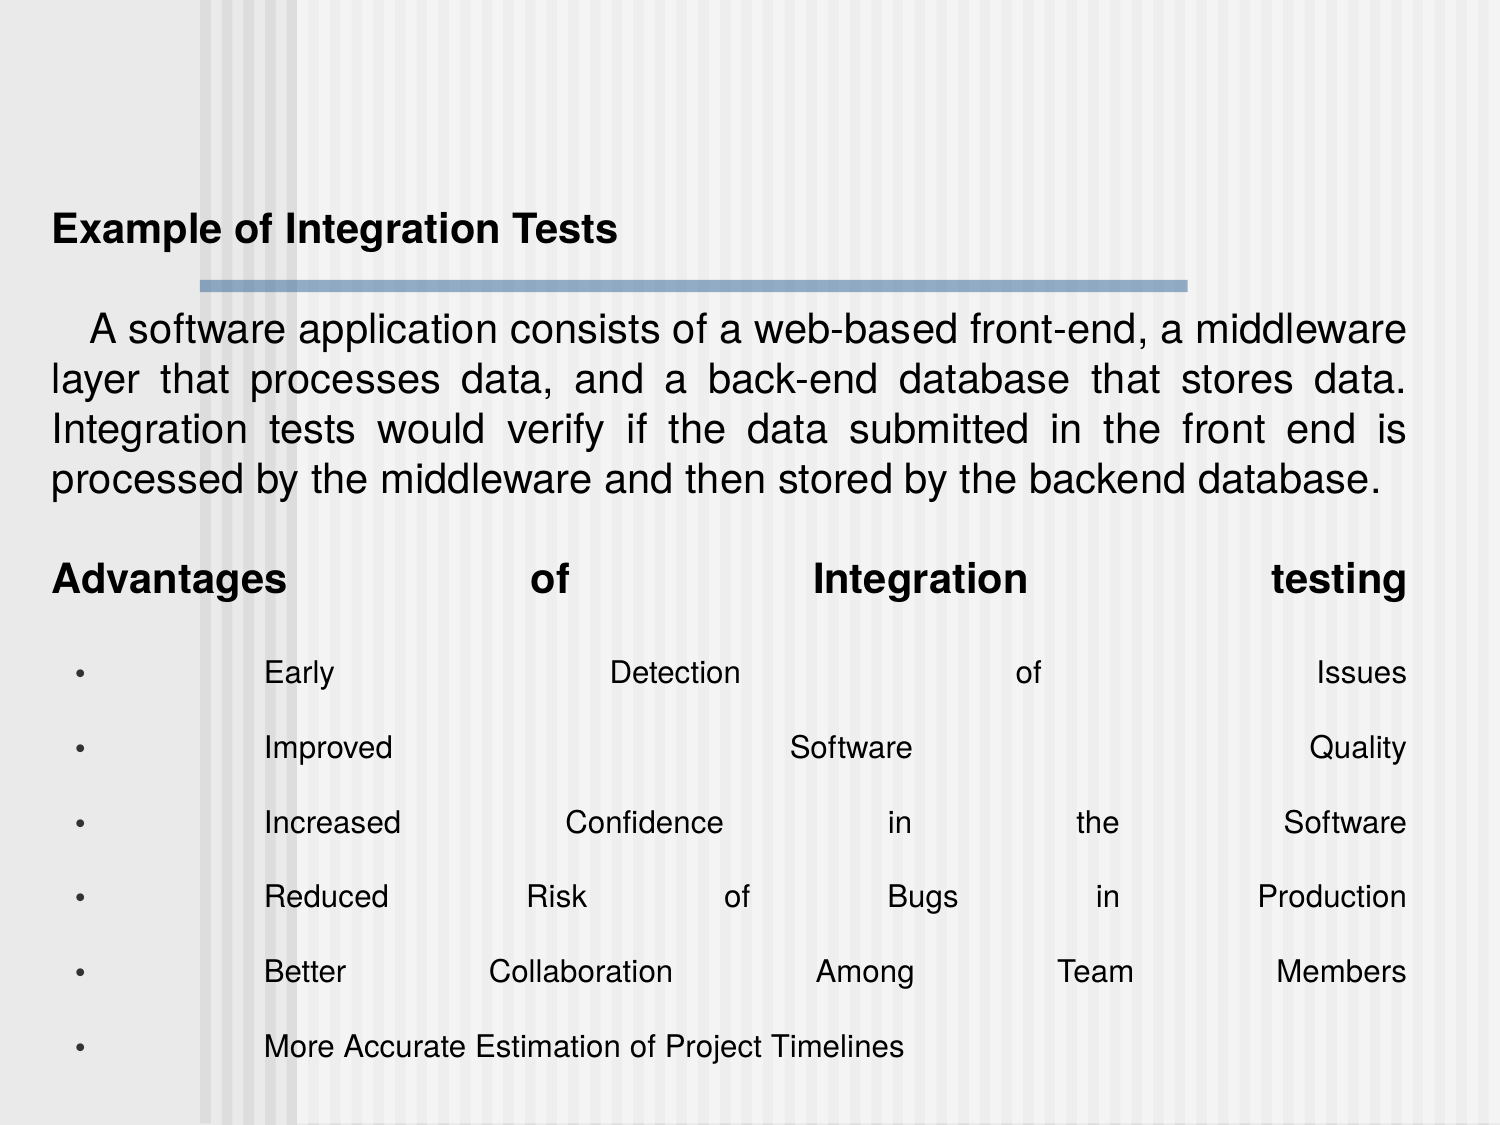

Example of Integration Tests

A software application consists of a web-based front-end, a middleware layer that processes data, and a back-end database that stores data. Integration tests would verify if the data submitted in the front end is processed by the middleware and then stored by the backend database.

Advantages of Integration testing
	Early Detection of Issues
	Improved Software Quality
	Increased Confidence in the Software
	Reduced Risk of Bugs in Production
	Better Collaboration Among Team Members
	More Accurate Estimation of Project Timelines
47